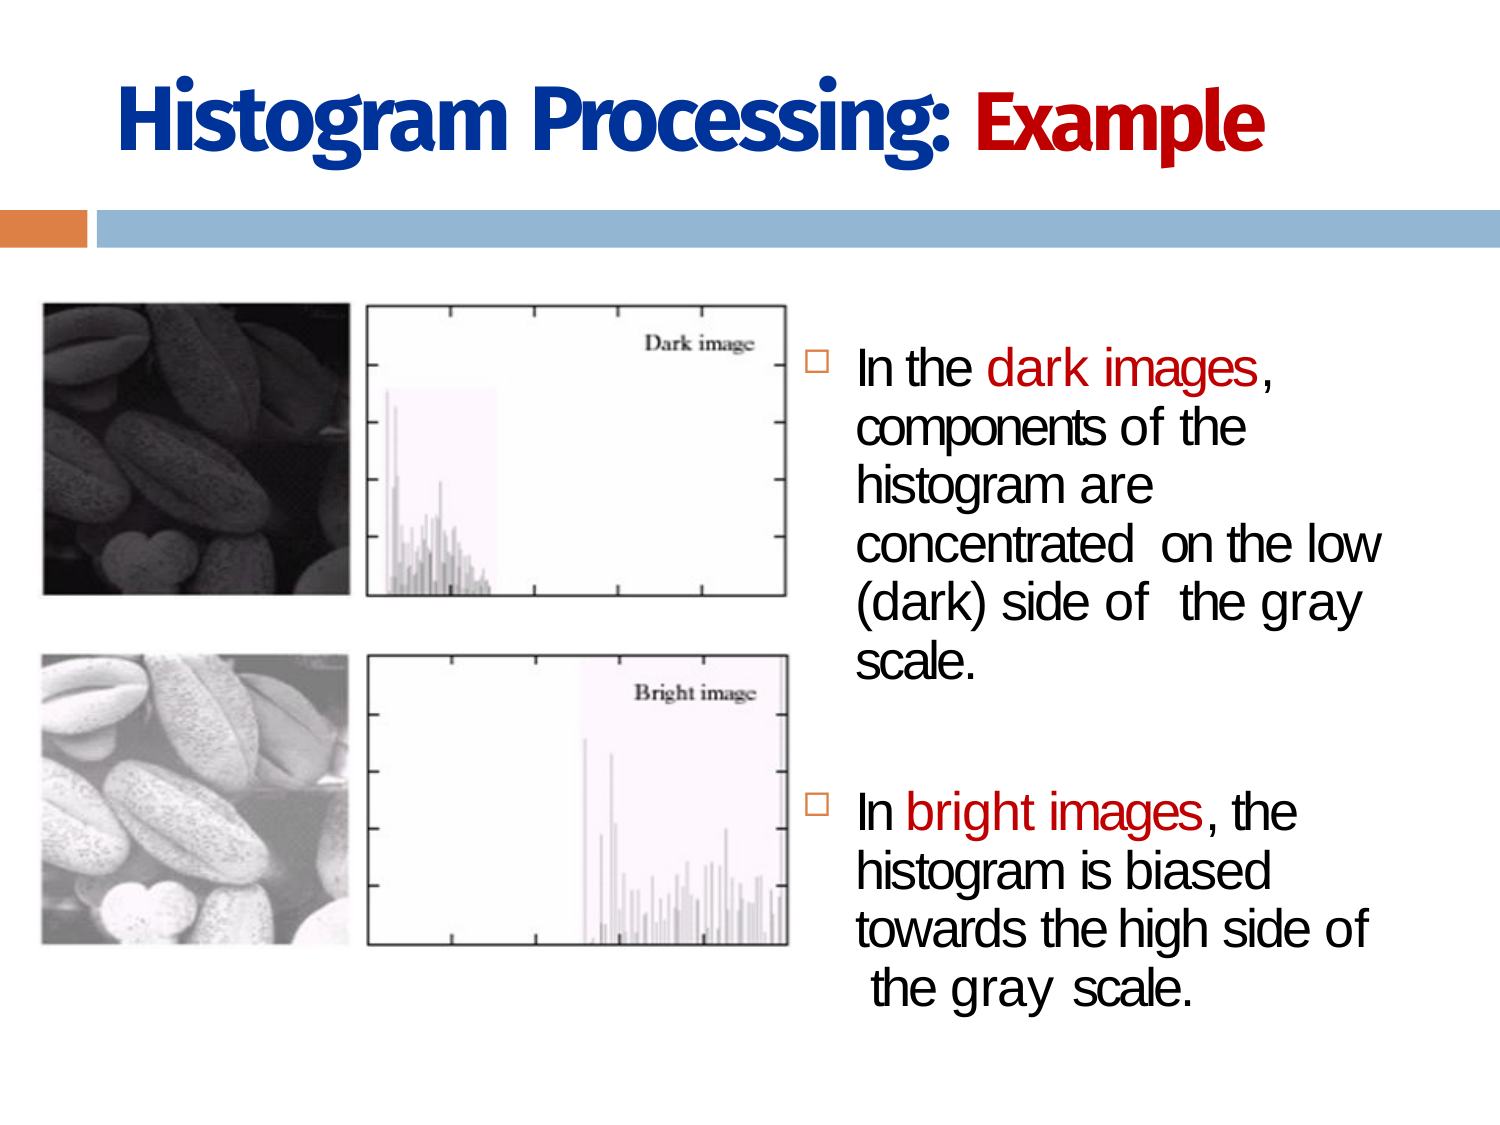

# Histogram Processing: Example

In the dark images,  components of the  histogram are concentrated  on the low (dark) side of  the gray scale.

In bright images, the  histogram is biased  towards the high side of  the gray scale.